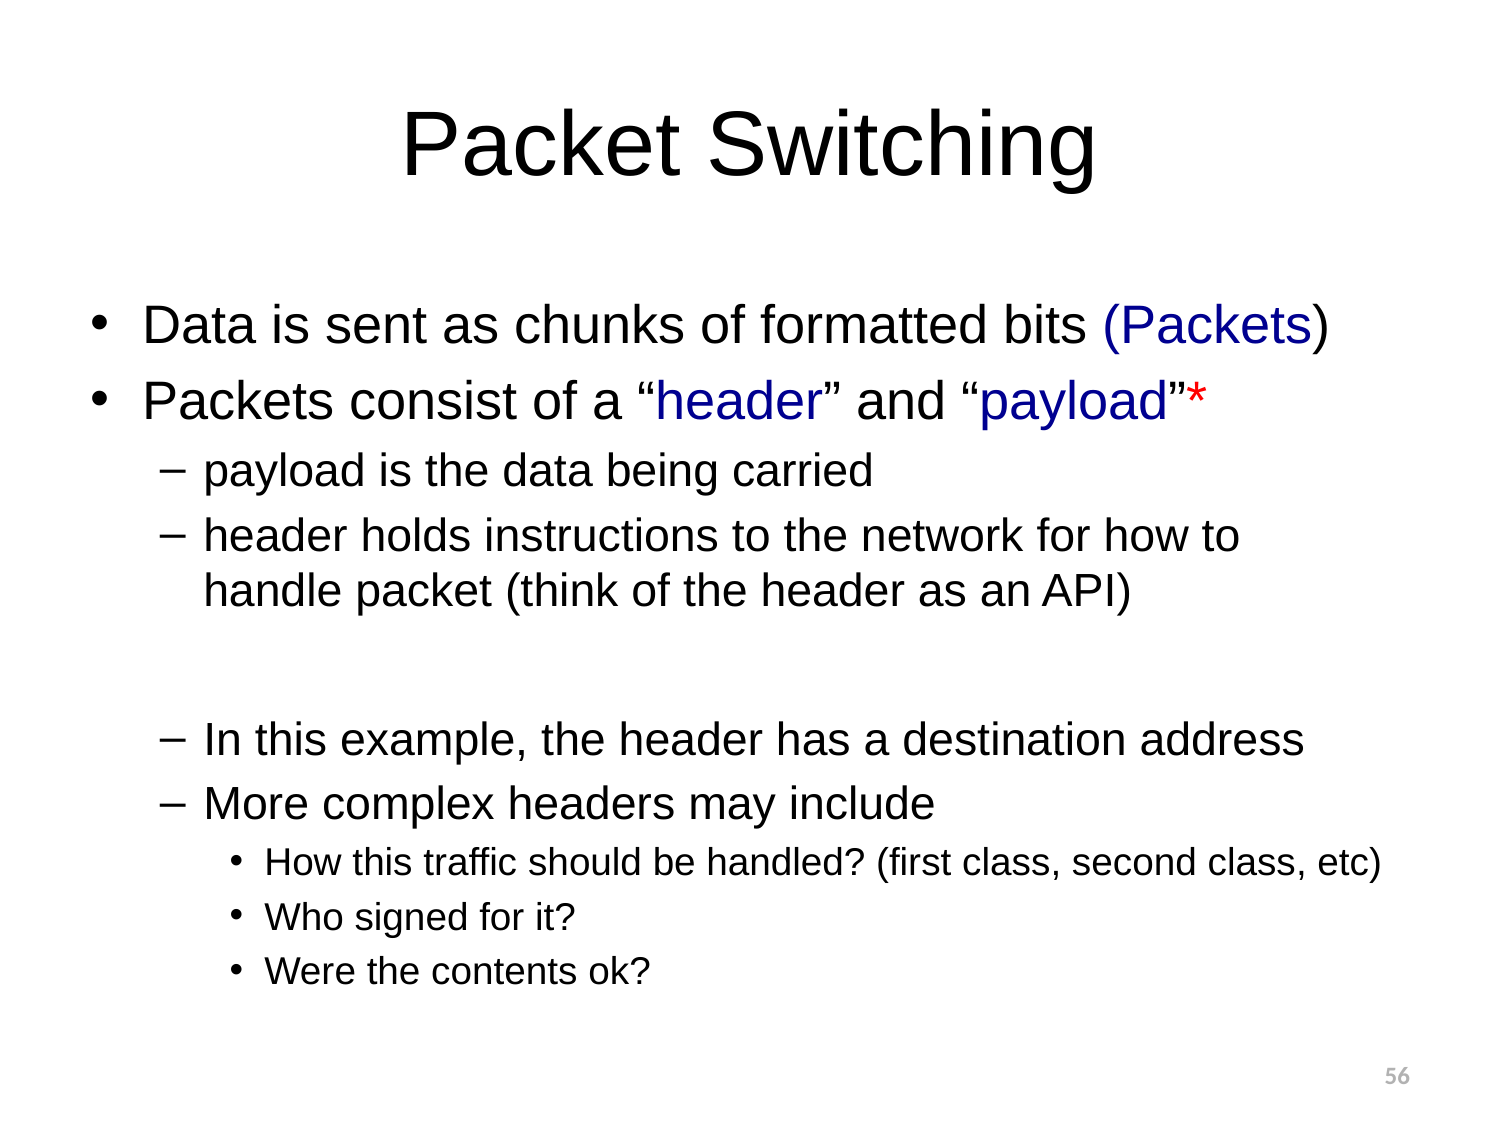

# Packet Switching
Data is sent as chunks of formatted bits (Packets)
Packets consist of a “header” and “payload”*
payload is the data being carried
header holds instructions to the network for how to
handle packet (think of the header as an API)

In this example, the header has a destination address
More complex headers may include
How this traffic should be handled? (first class, second class, etc)
Who signed for it?
Were the contents ok?

56